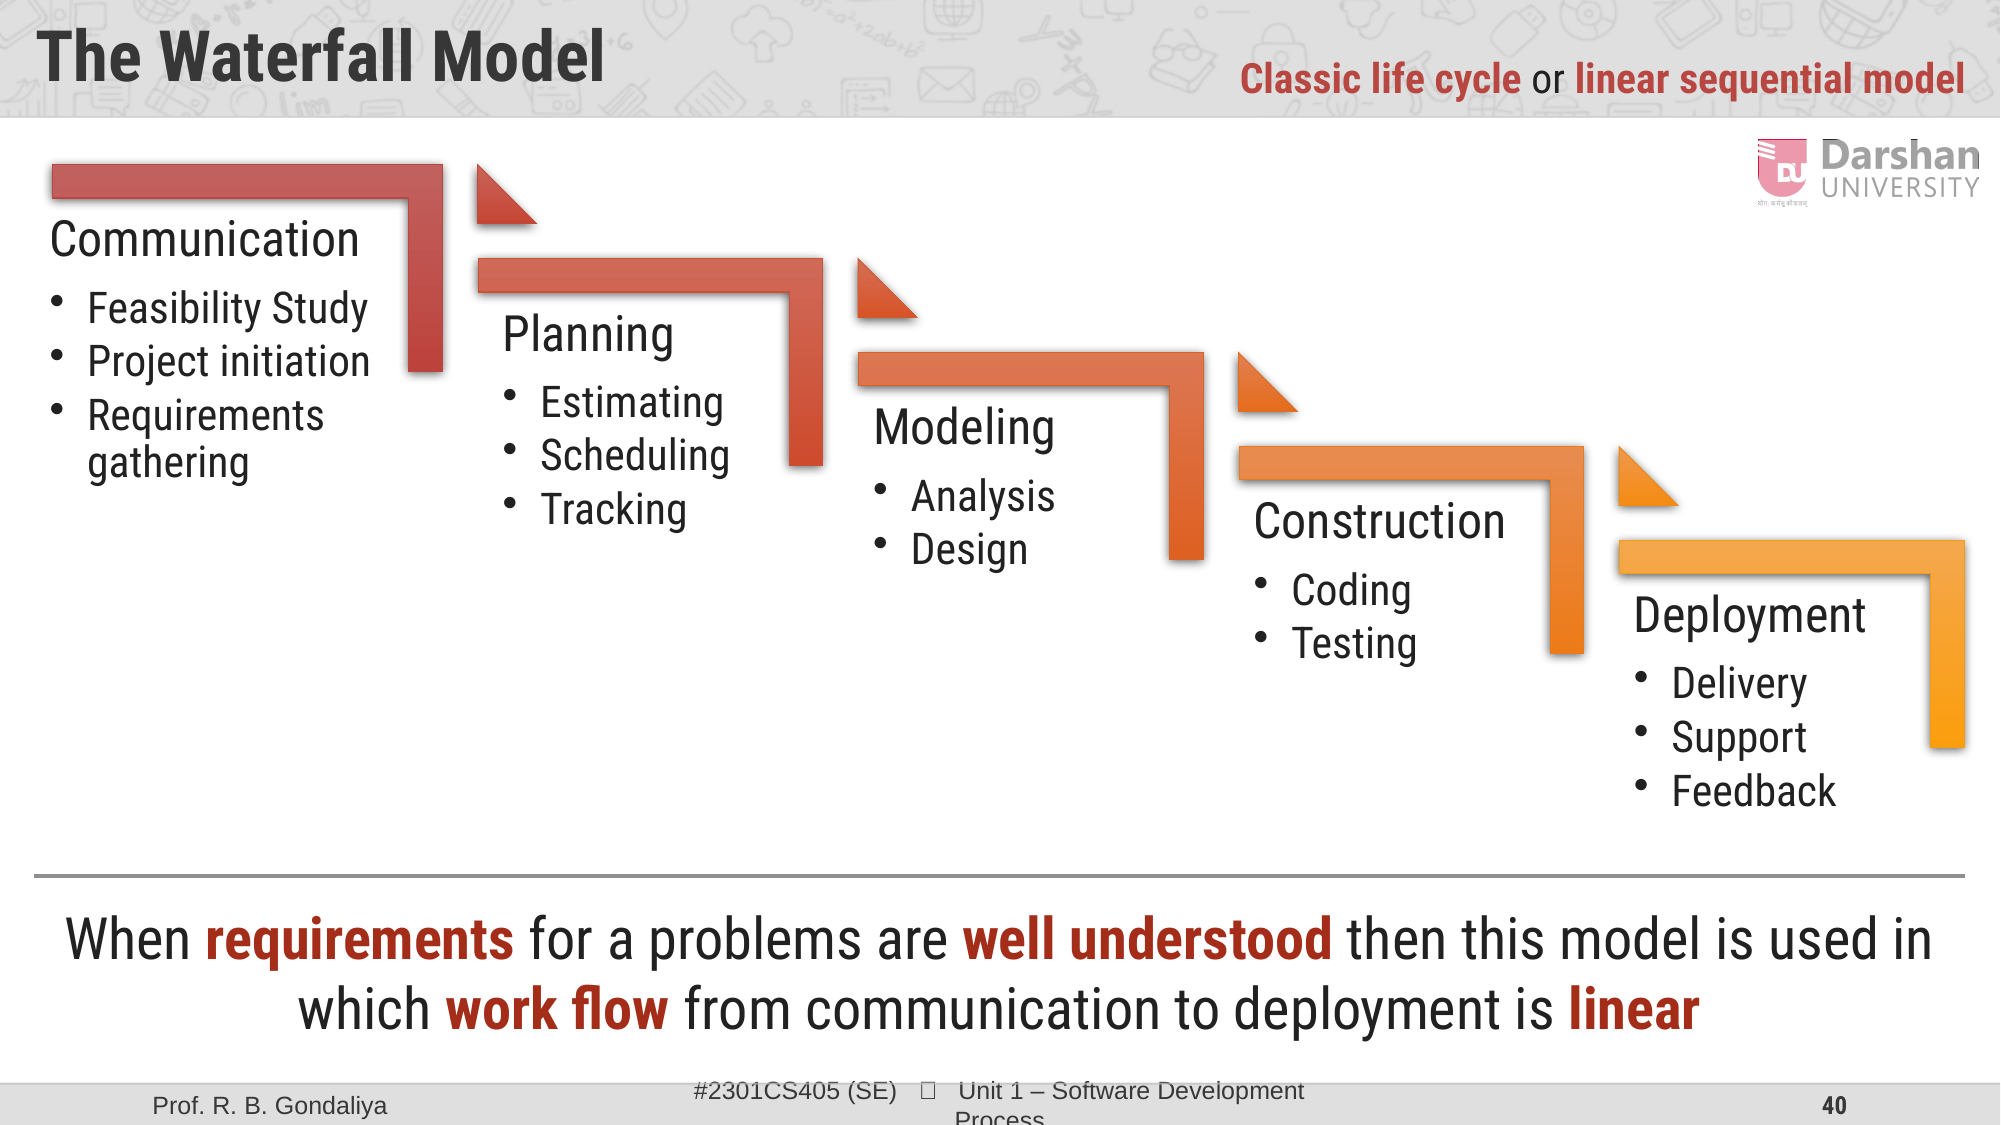

# The Waterfall Model
Classic life cycle or linear sequential model
Deployment
Delivery
Support
Feedback
Construction
Coding
Testing
Modeling
Analysis
Design
Planning
Estimating
Scheduling
Tracking
Communication
Feasibility Study
Project initiation
Requirements gathering
When requirements for a problems are well understood then this model is used in which work flow from communication to deployment is linear